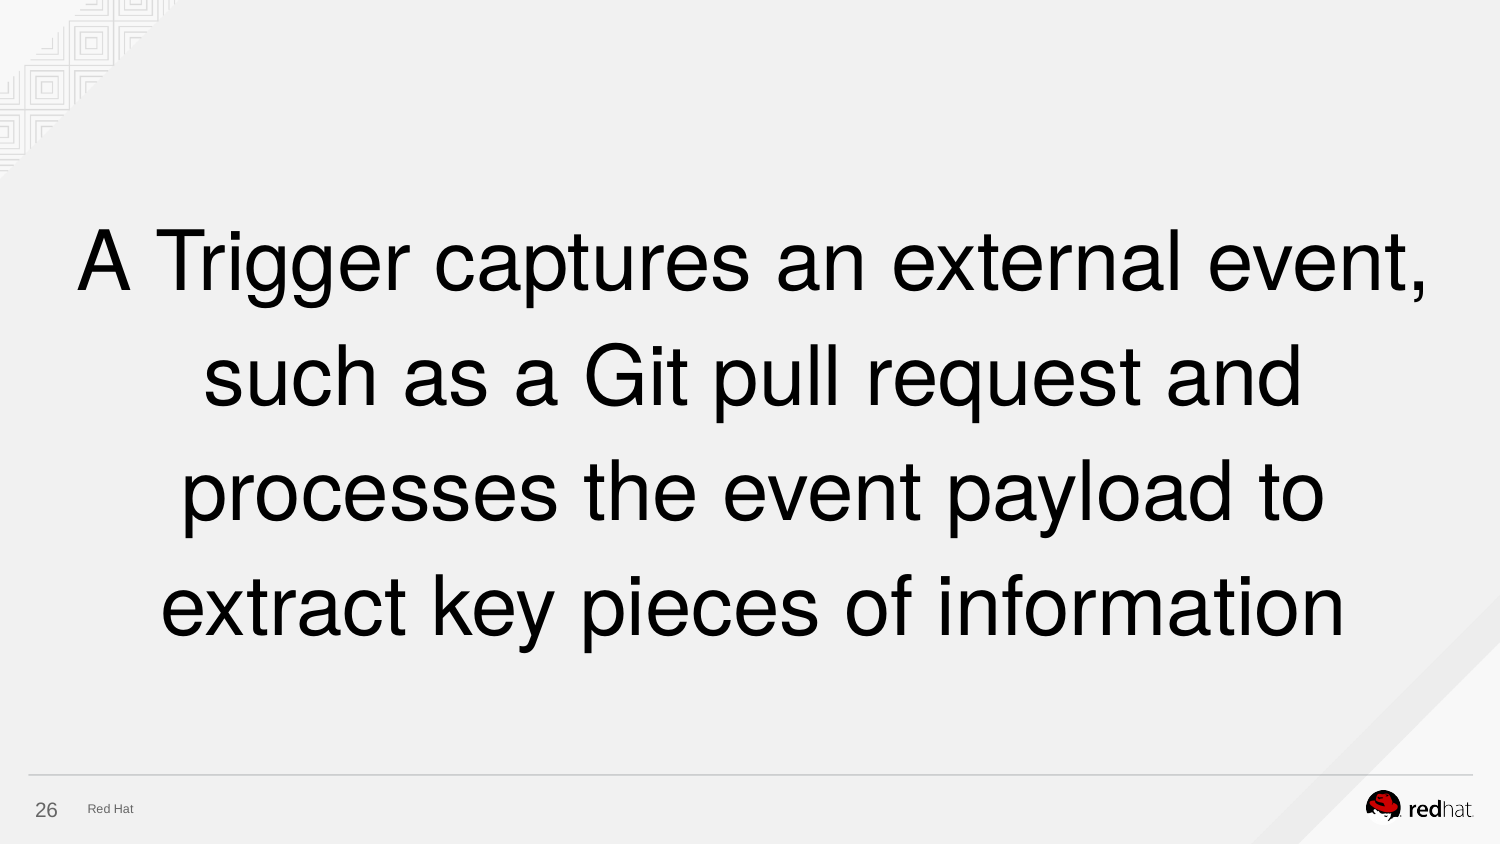

A Trigger captures an external event, such as a Git pull request and processes the event payload to extract key pieces of information
26